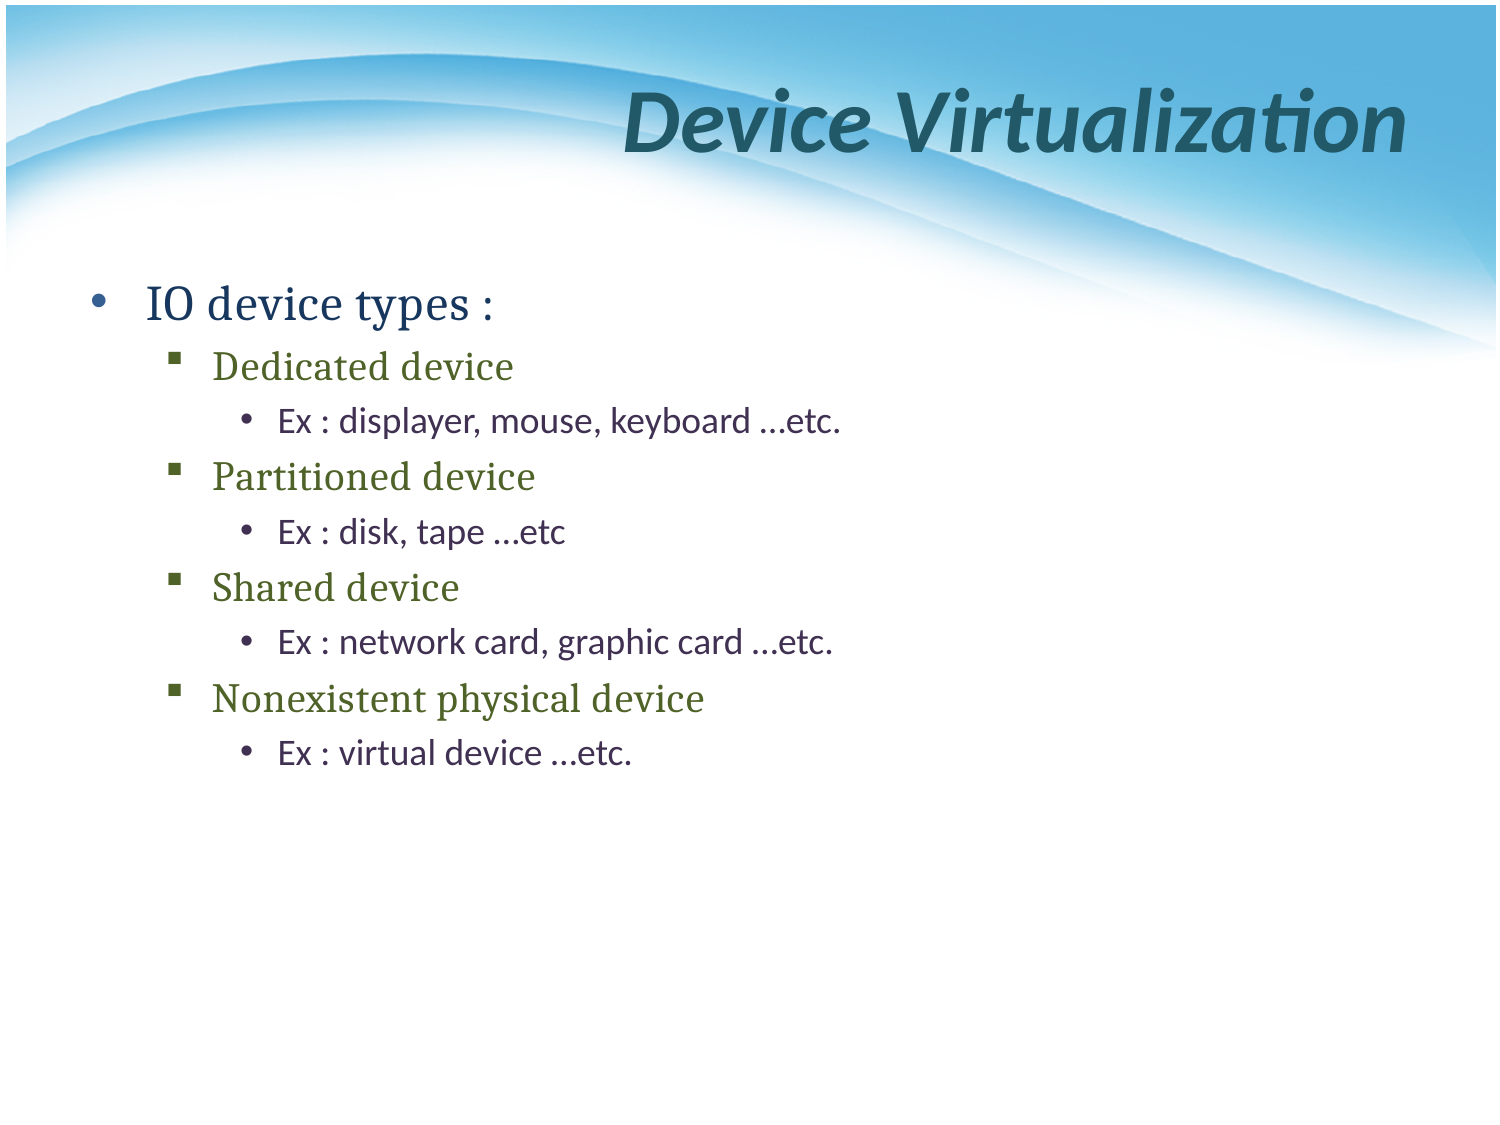

# Device Virtualization
IO device types :
Dedicated device
Ex : displayer, mouse, keyboard …etc.
Partitioned device
Ex : disk, tape …etc
Shared device
Ex : network card, graphic card …etc.
Nonexistent physical device
Ex : virtual device …etc.